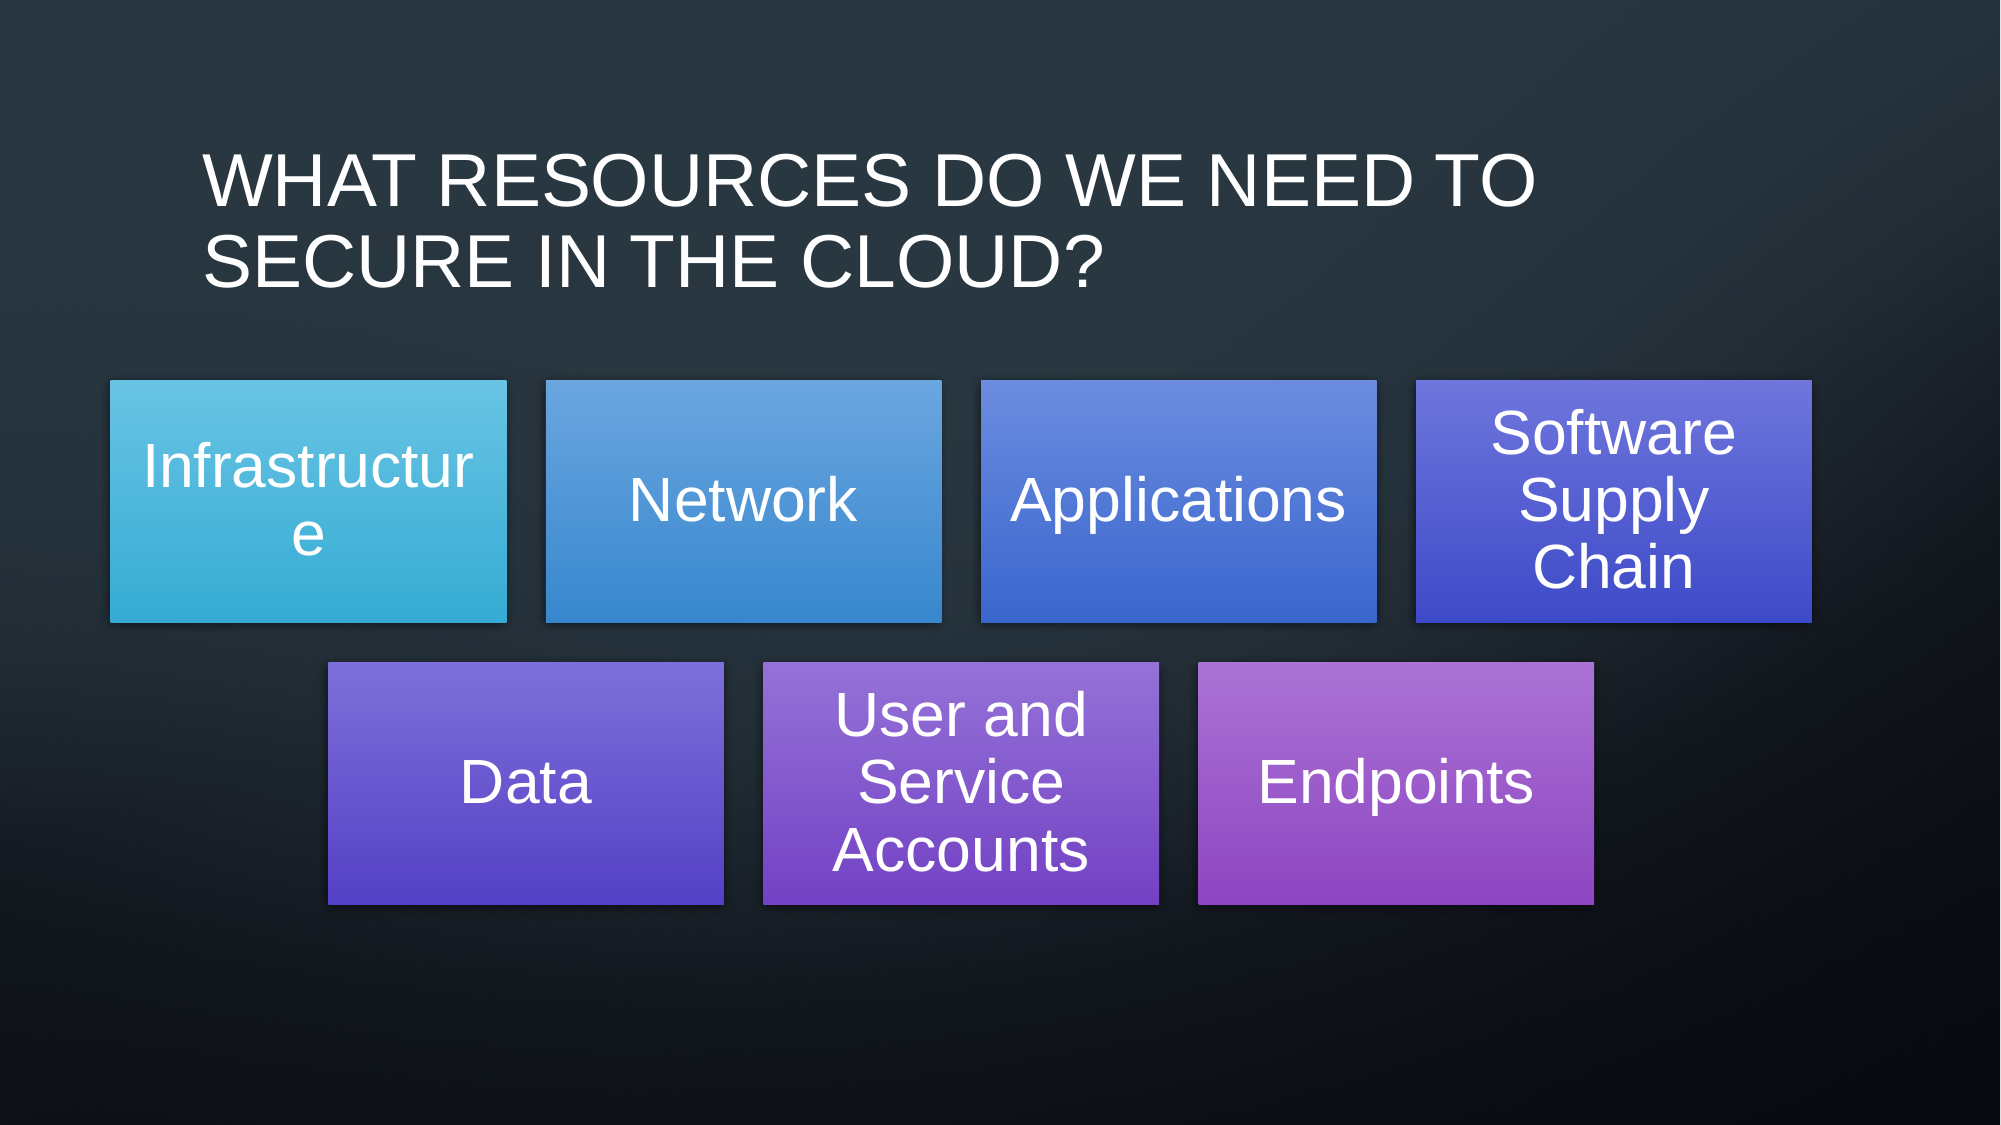

# WHAT RESOURCES DO WE NEED TO SECURE IN THE CLOUD?

Infrastructure

Network

Applications

Software Supply Chain

Data

User and Service Accounts

Endpoints